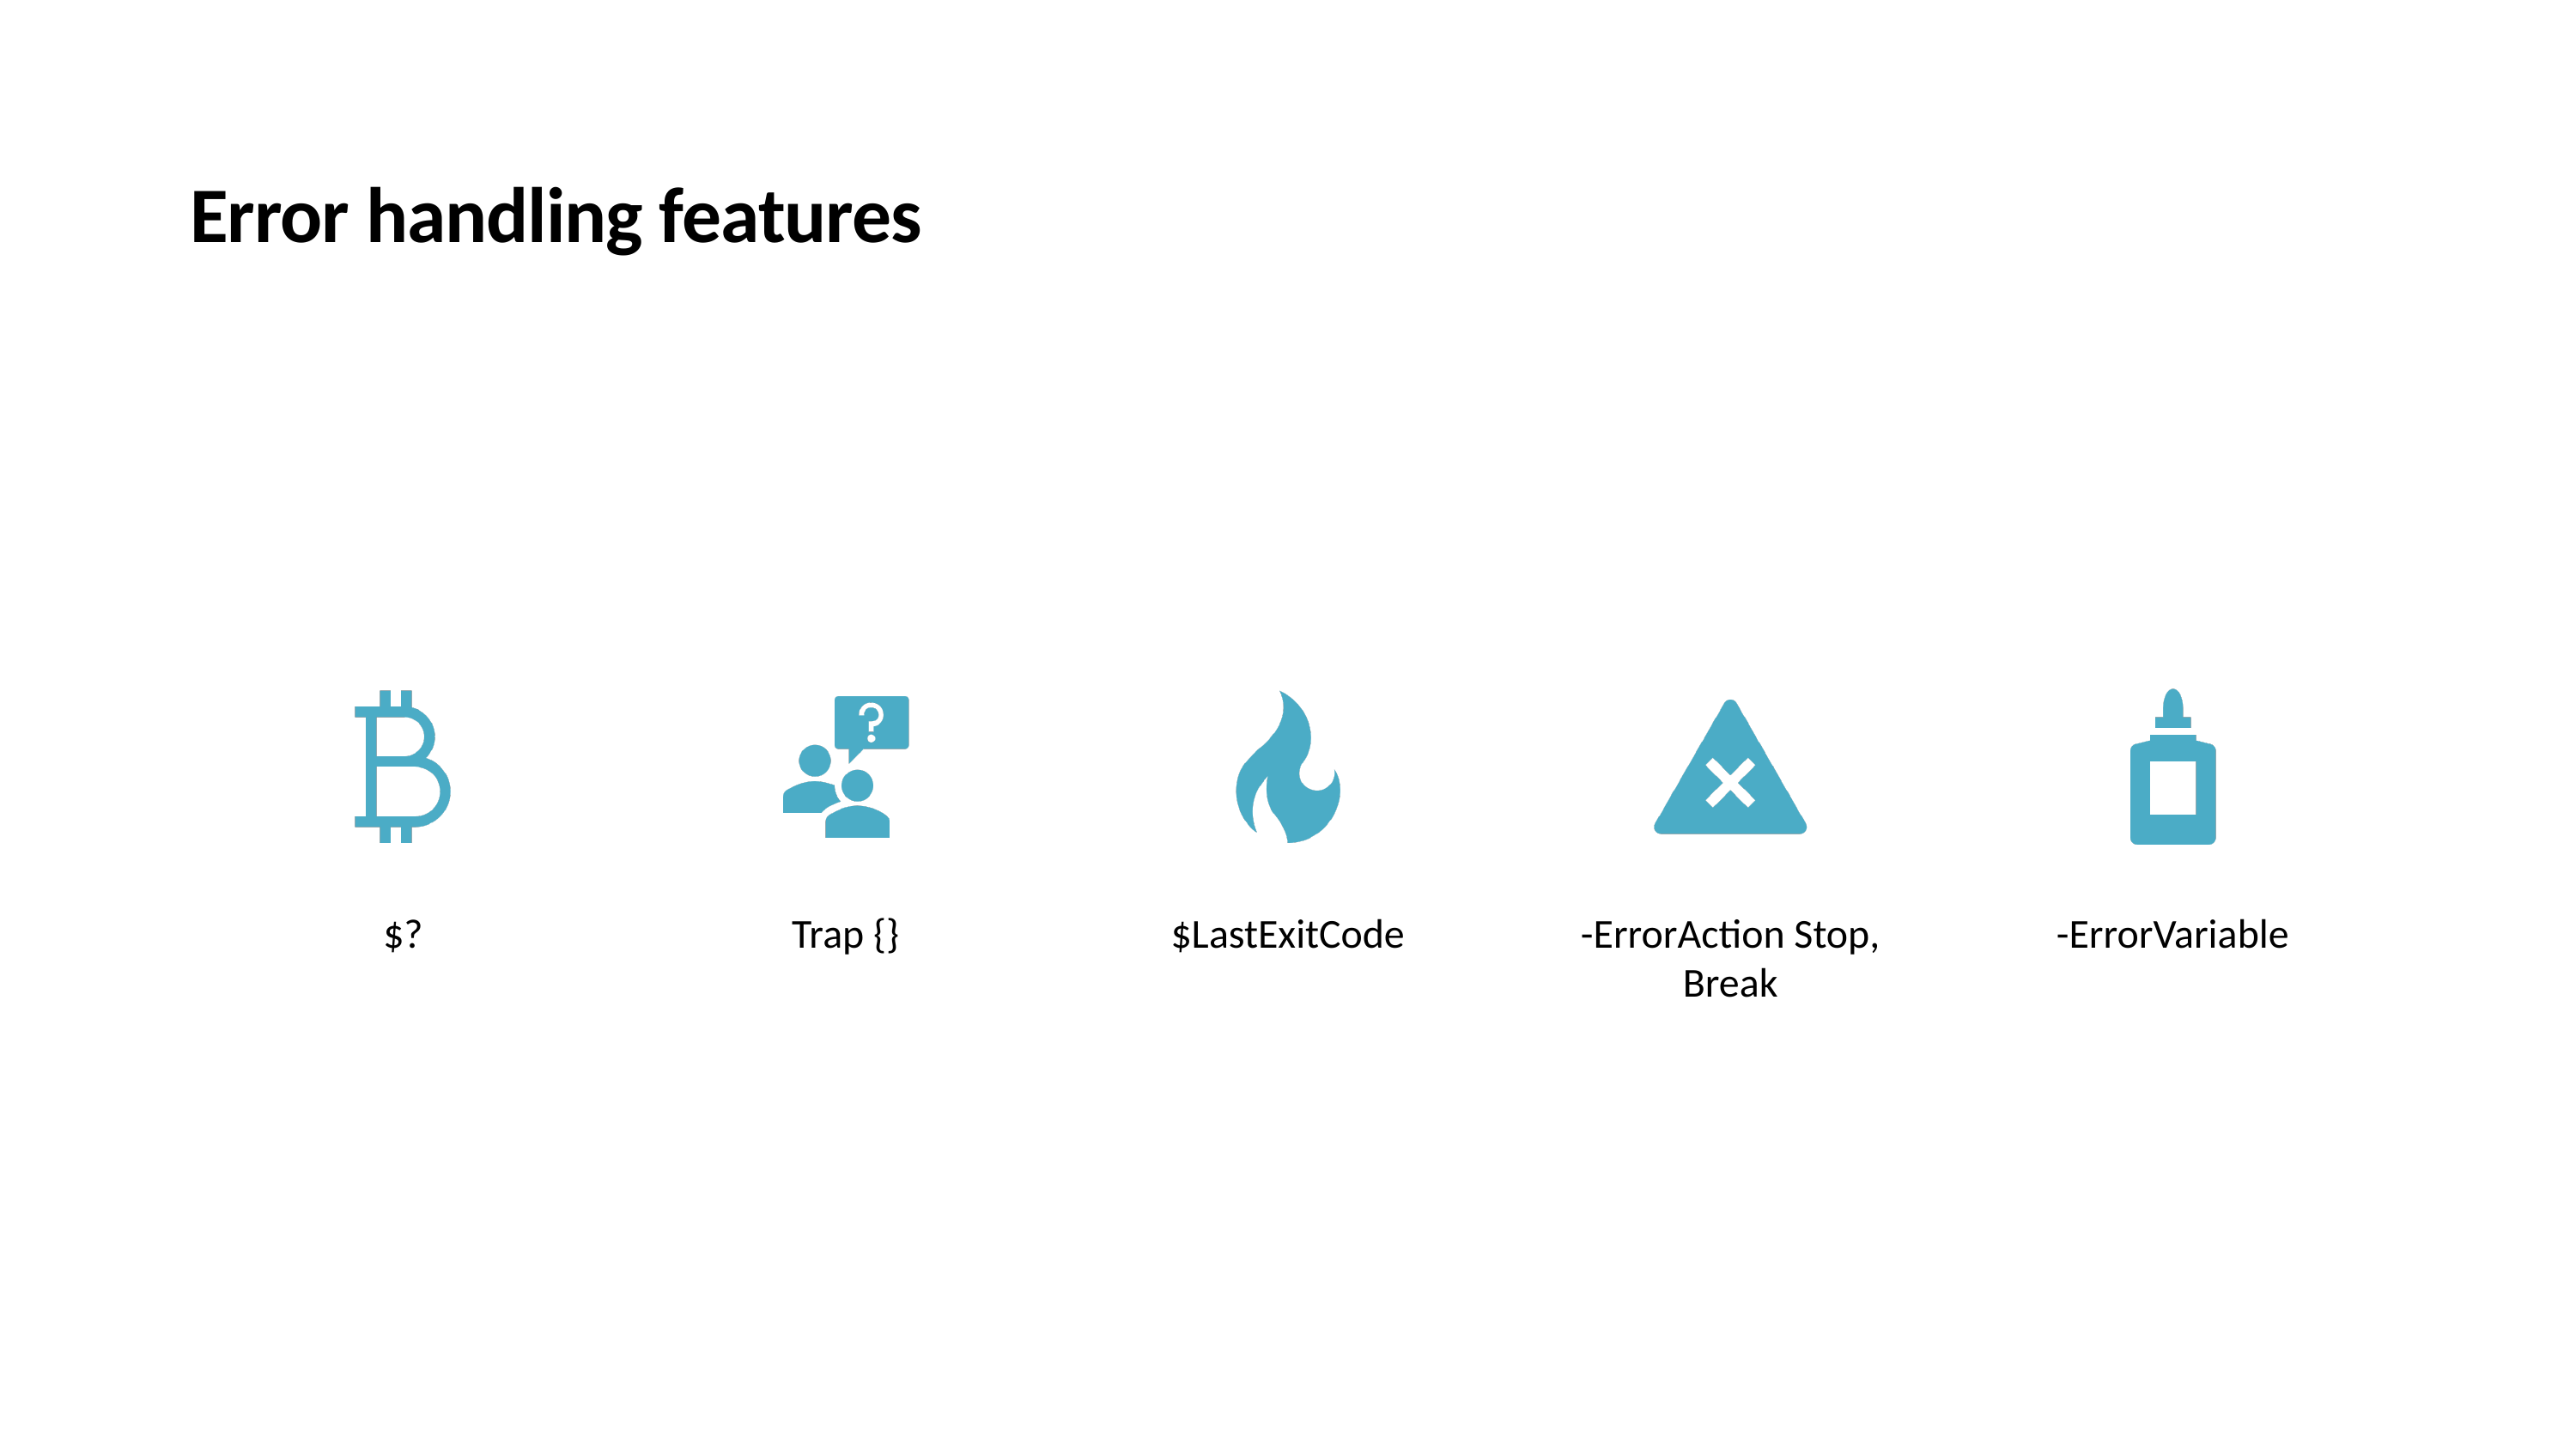

Error handling features
$?
Trap {}
$LastExitCode
-ErrorAction Stop, Break
-ErrorVariable